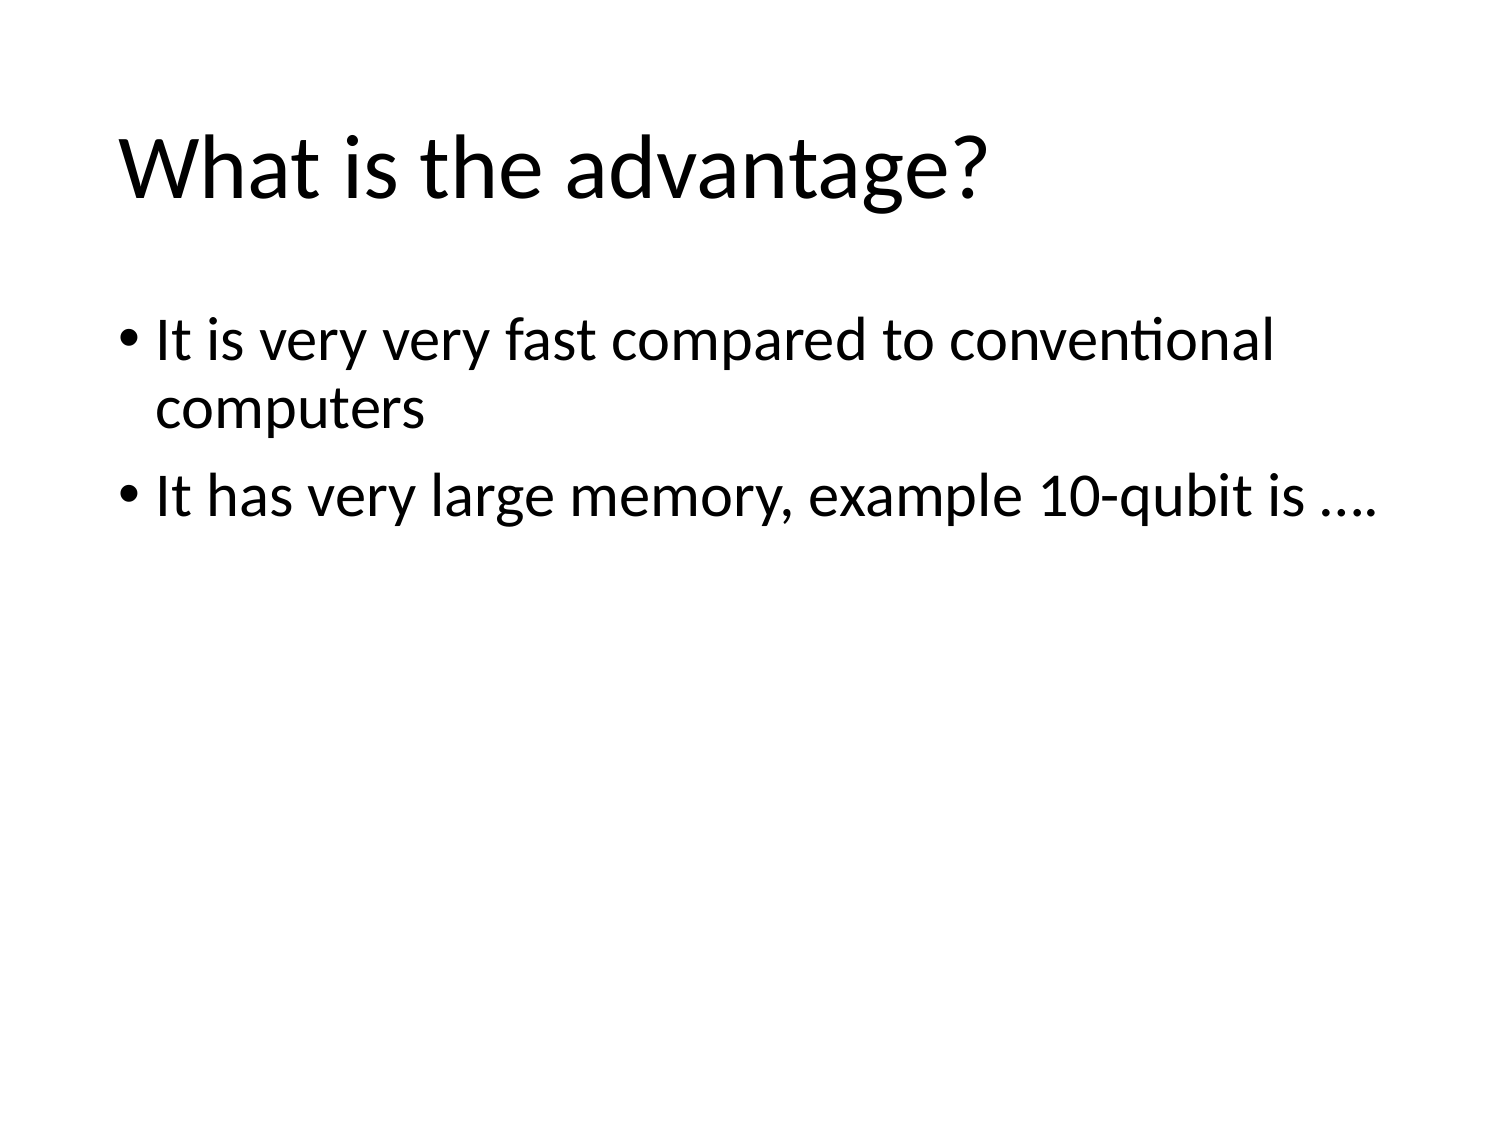

# What is the advantage?
It is very very fast compared to conventional computers
It has very large memory, example 10-qubit is ….